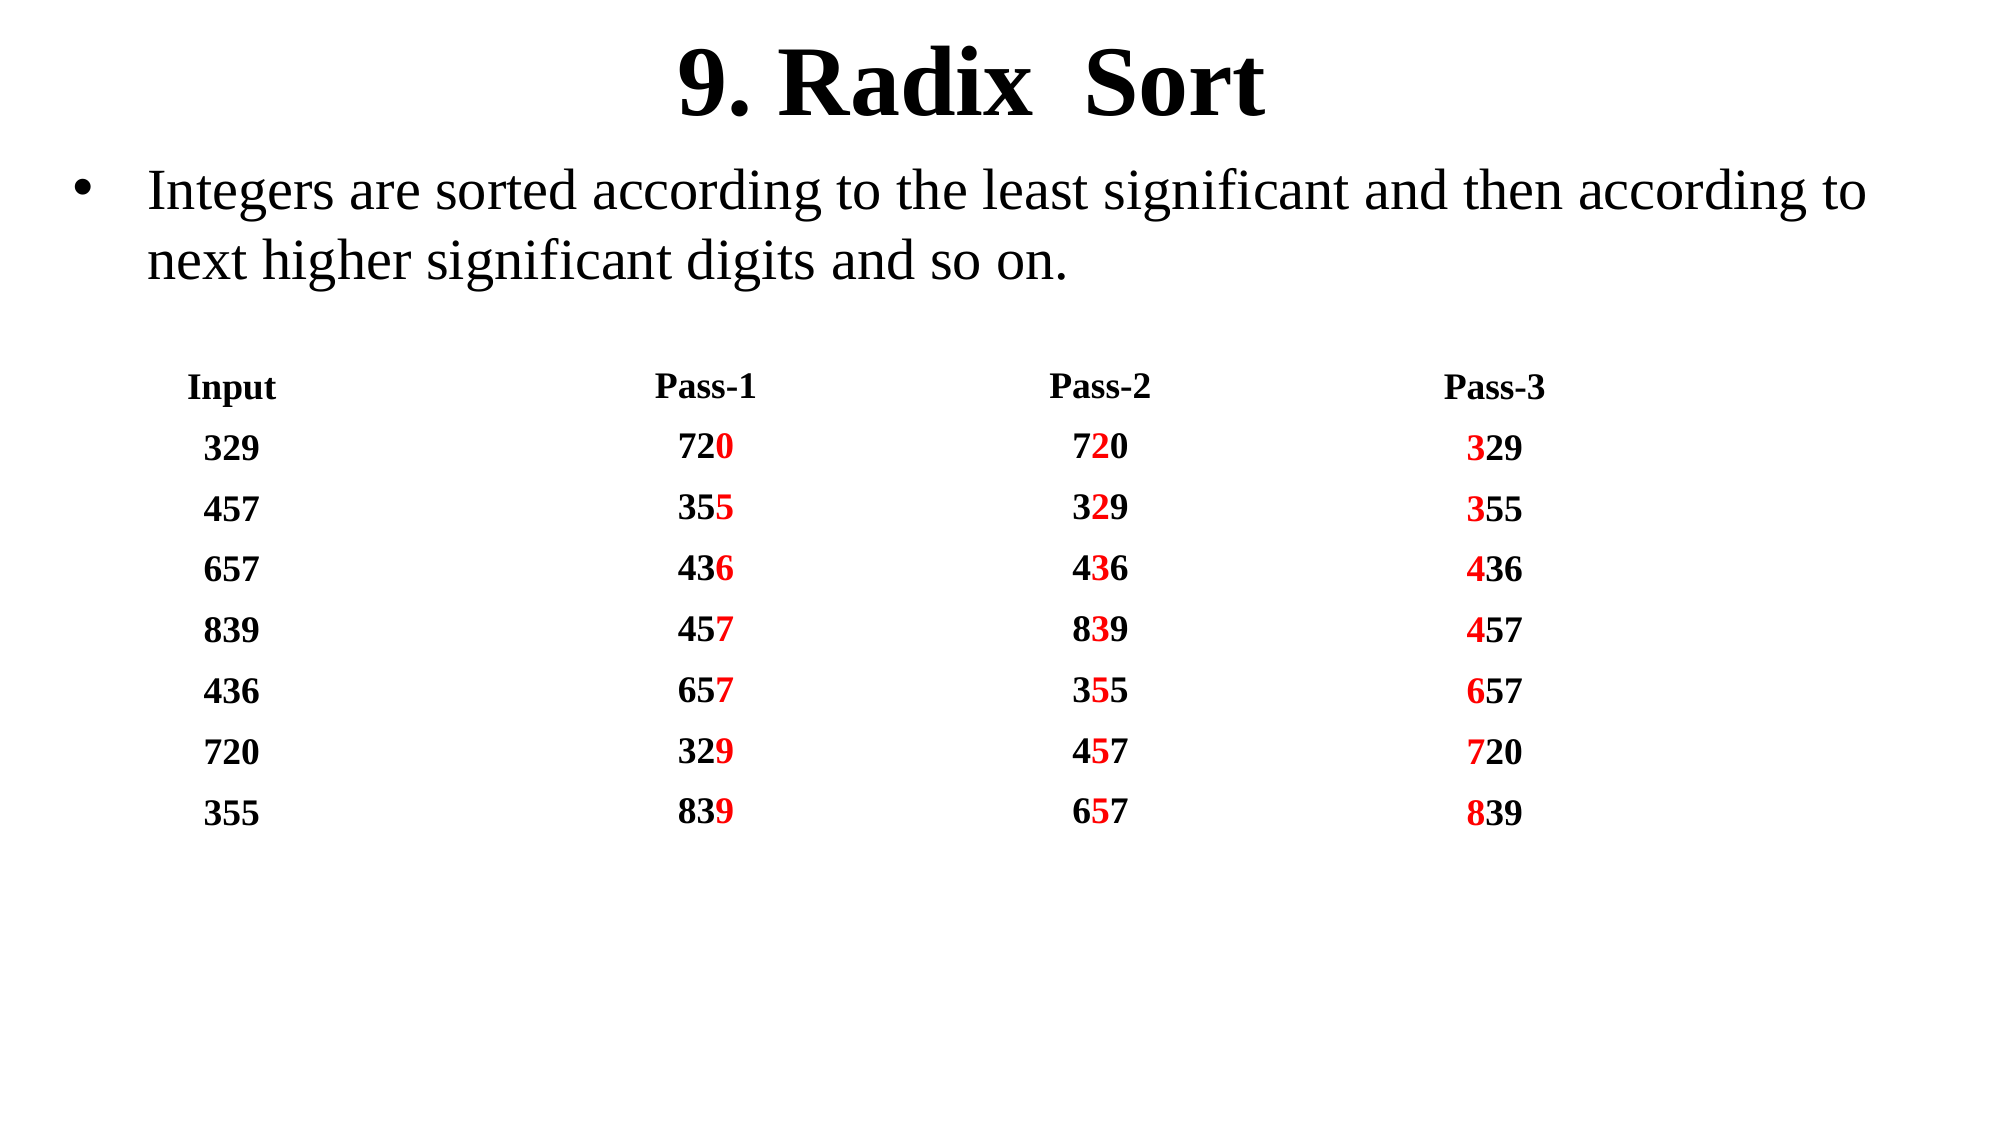

9. Radix  Sort
Integers are sorted according to the least significant and then according to next higher significant digits and so on.
| Pass-1 |
| --- |
| 720 |
| 355 |
| 436 |
| 457 |
| 657 |
| 329 |
| 839 |
| Pass-2 |
| --- |
| 720 |
| 329 |
| 436 |
| 839 |
| 355 |
| 457 |
| 657 |
| Input |
| --- |
| 329 |
| 457 |
| 657 |
| 839 |
| 436 |
| 720 |
| 355 |
| Pass-3 |
| --- |
| 329 |
| 355 |
| 436 |
| 457 |
| 657 |
| 720 |
| 839 |